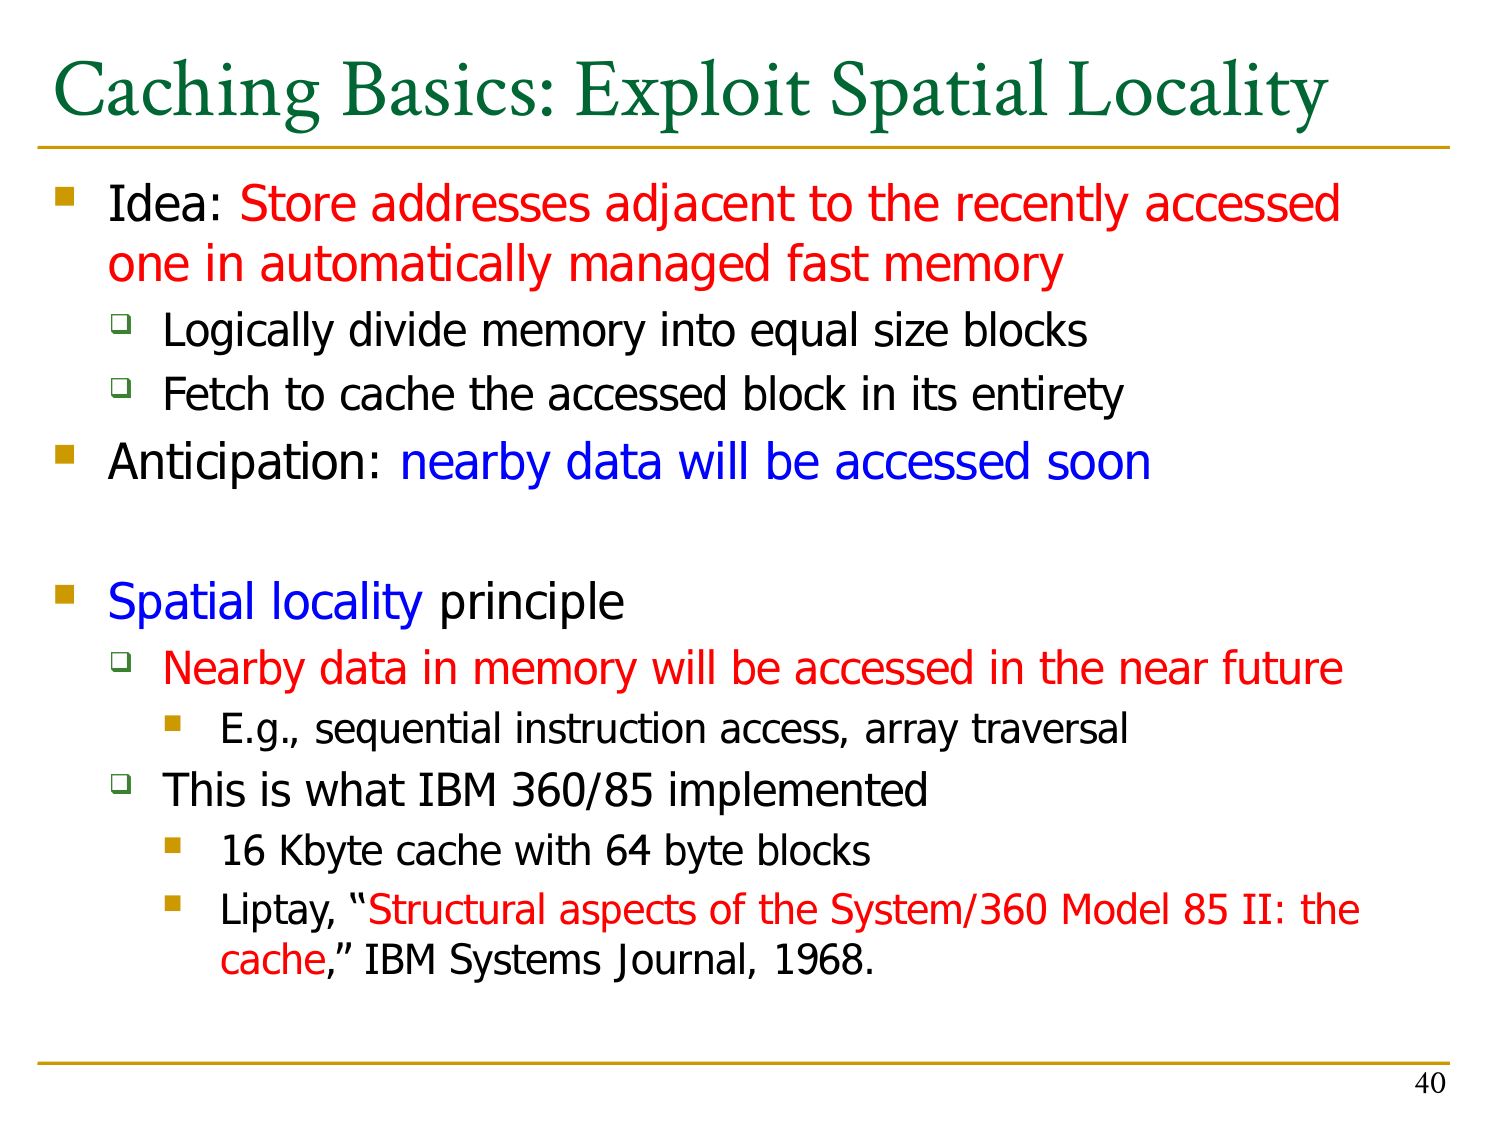

# Caching Basics: Exploit Spatial Locality
Idea: Store addresses adjacent to the recently accessed one in automatically managed fast memory
Logically divide memory into equal size blocks
Fetch to cache the accessed block in its entirety
Anticipation: nearby data will be accessed soon

Spatial locality principle
Nearby data in memory will be accessed in the near future
E.g., sequential instruction access, array traversal
This is what IBM 360/85 implemented
16 Kbyte cache with 64 byte blocks
Liptay, “Structural aspects of the System/360 Model 85 II: the cache,” IBM Systems Journal, 1968.

40